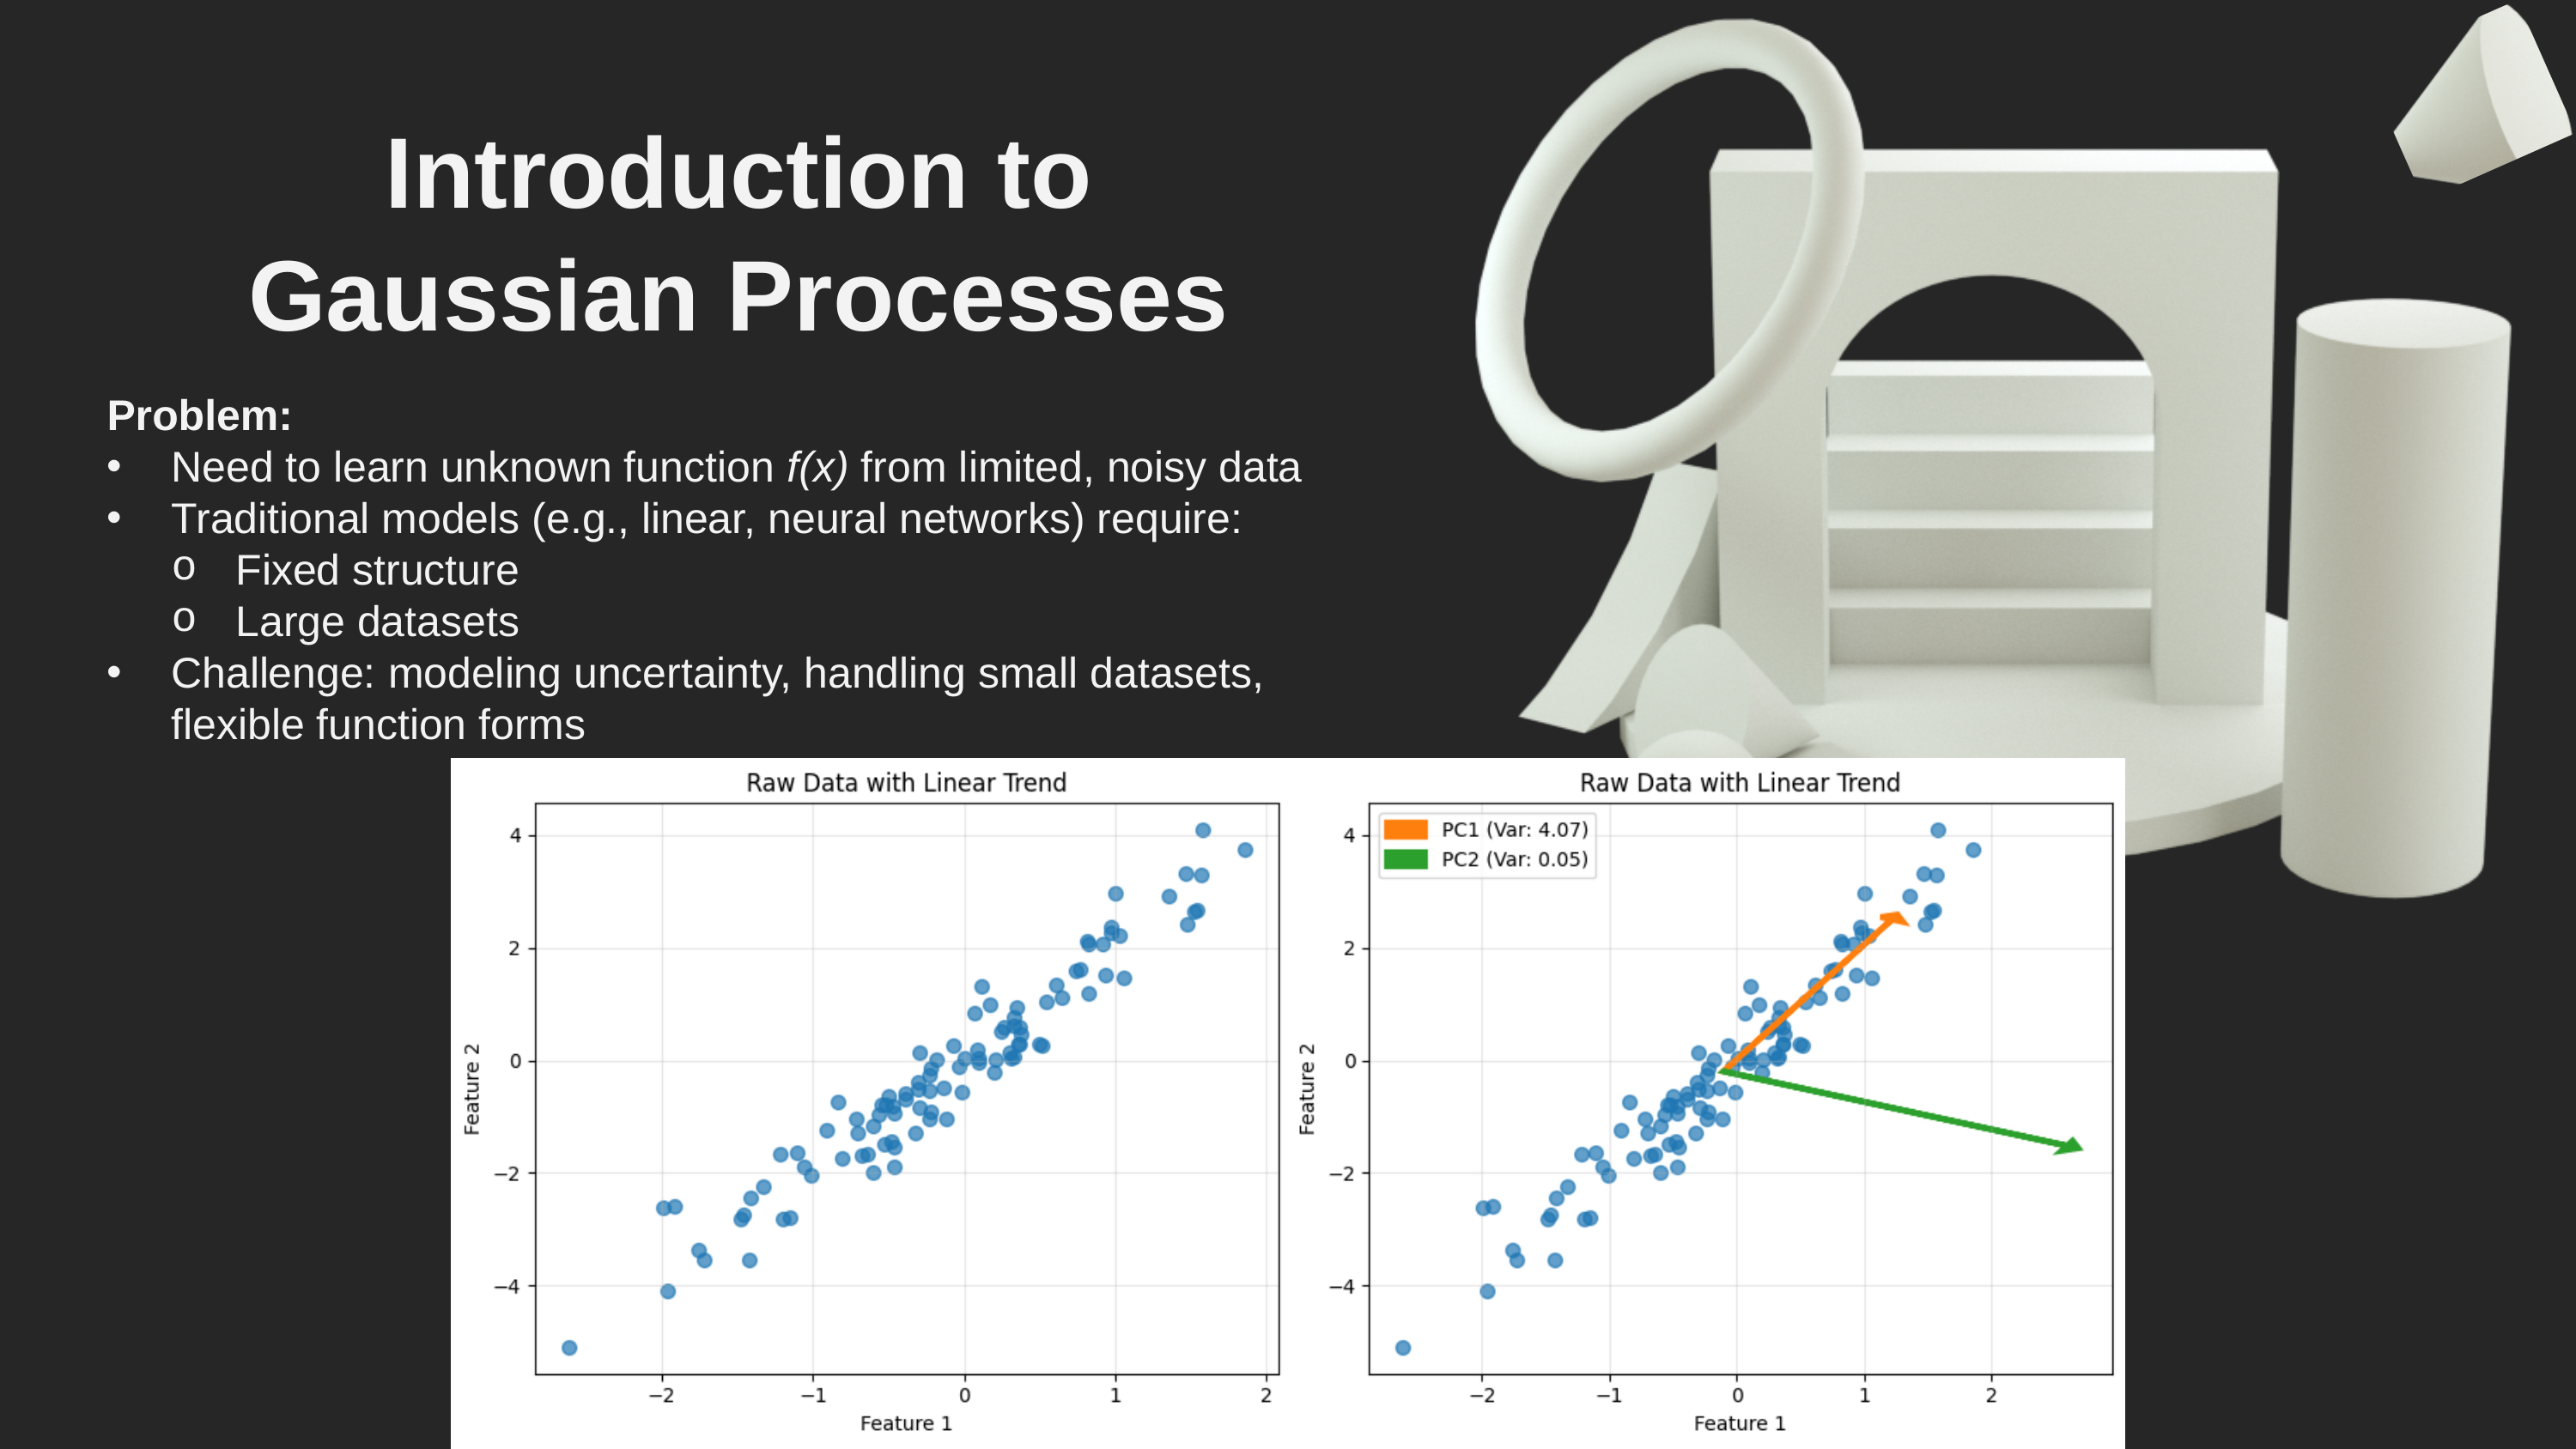

Introduction to Gaussian Processes
Problem:
Need to learn unknown function f(x) from limited, noisy data
Traditional models (e.g., linear, neural networks) require:
Fixed structure
Large datasets
Challenge: modeling uncertainty, handling small datasets, flexible function forms